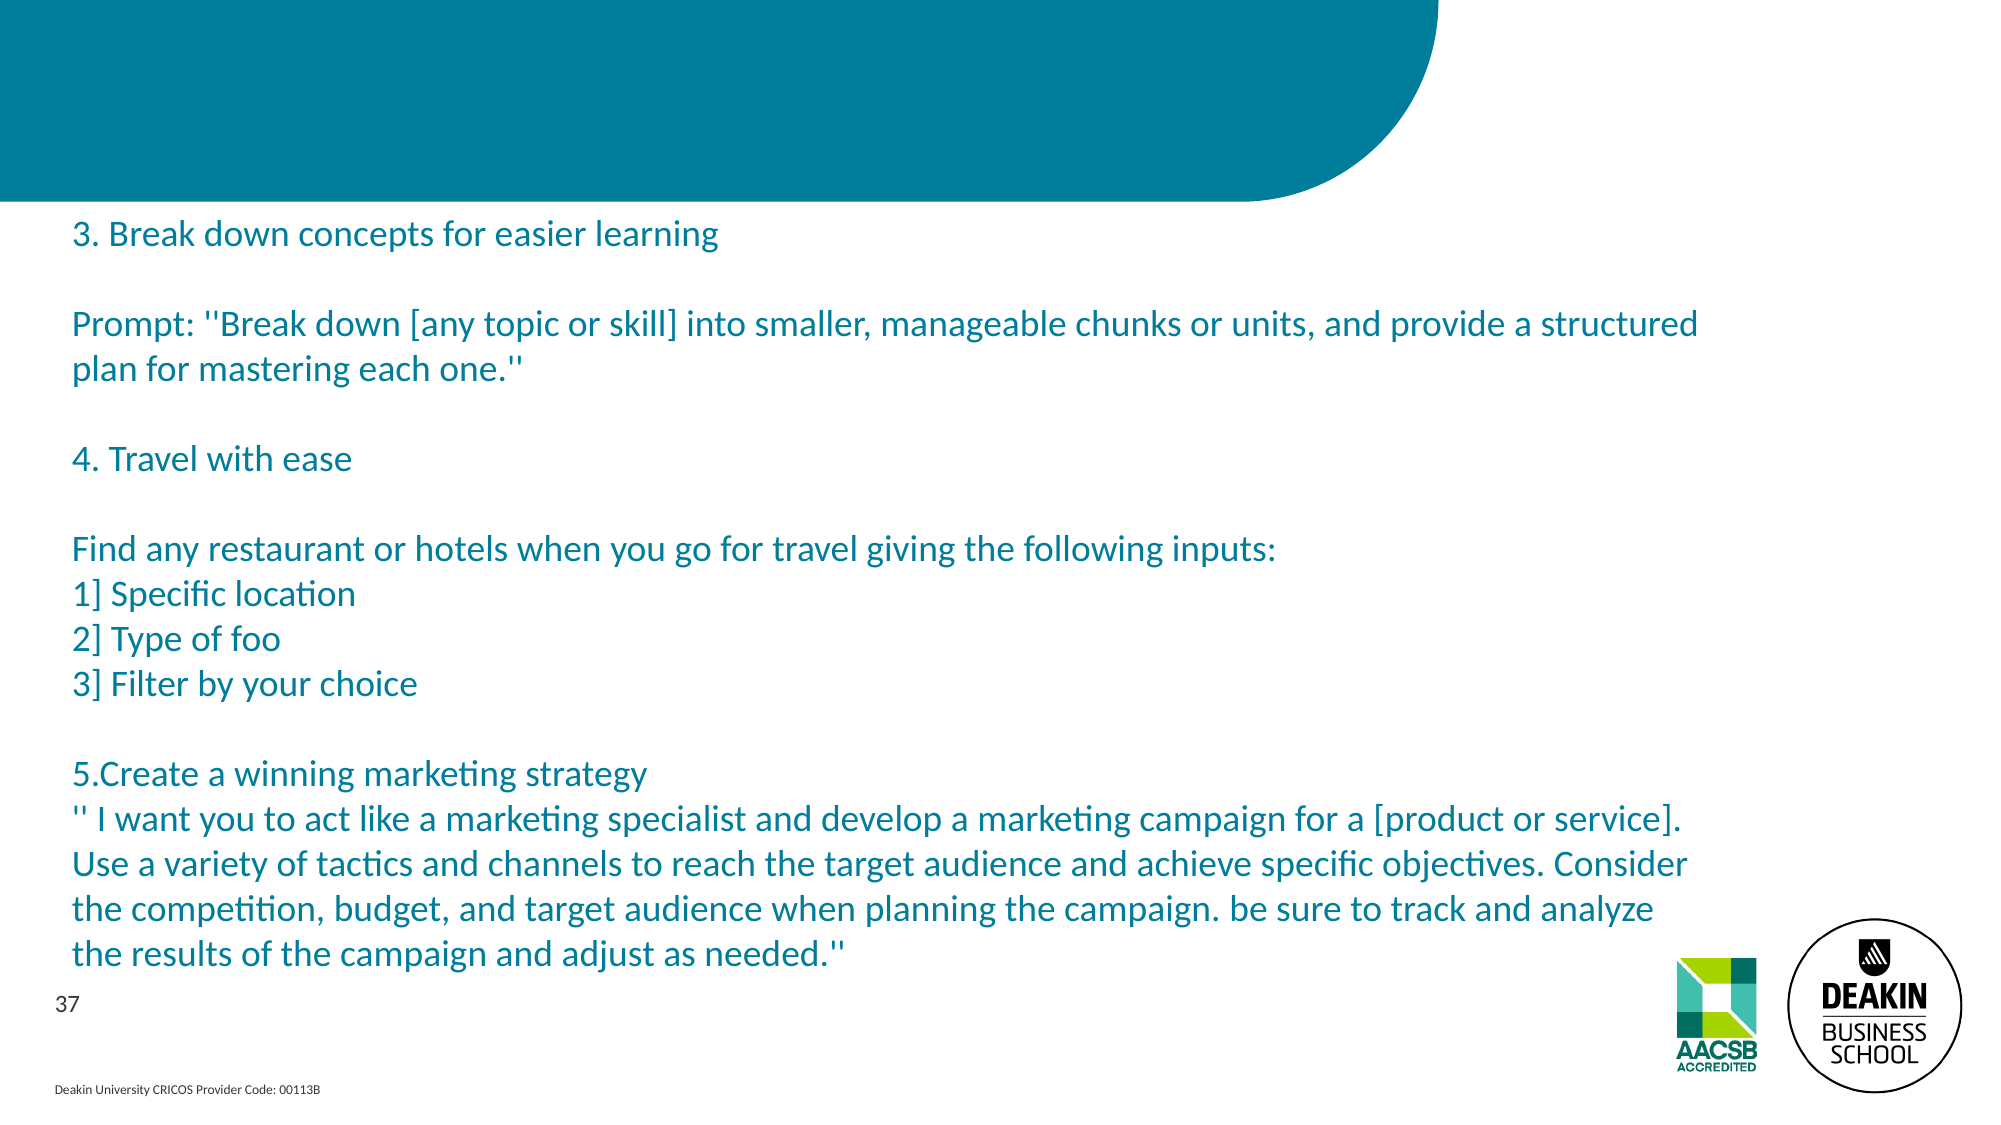

#
3. Break down concepts for easier learning

Prompt: ''Break down [any topic or skill] into smaller, manageable chunks or units, and provide a structured plan for mastering each one.''

4. Travel with ease

Find any restaurant or hotels when you go for travel giving the following inputs:
1] Specific location
2] Type of foo
3] Filter by your choice

5.Create a winning marketing strategy
'' I want you to act like a marketing specialist and develop a marketing campaign for a [product or service]. Use a variety of tactics and channels to reach the target audience and achieve specific objectives. Consider the competition, budget, and target audience when planning the campaign. be sure to track and analyze the results of the campaign and adjust as needed.''

37
Deakin University CRICOS Provider Code: 00113B